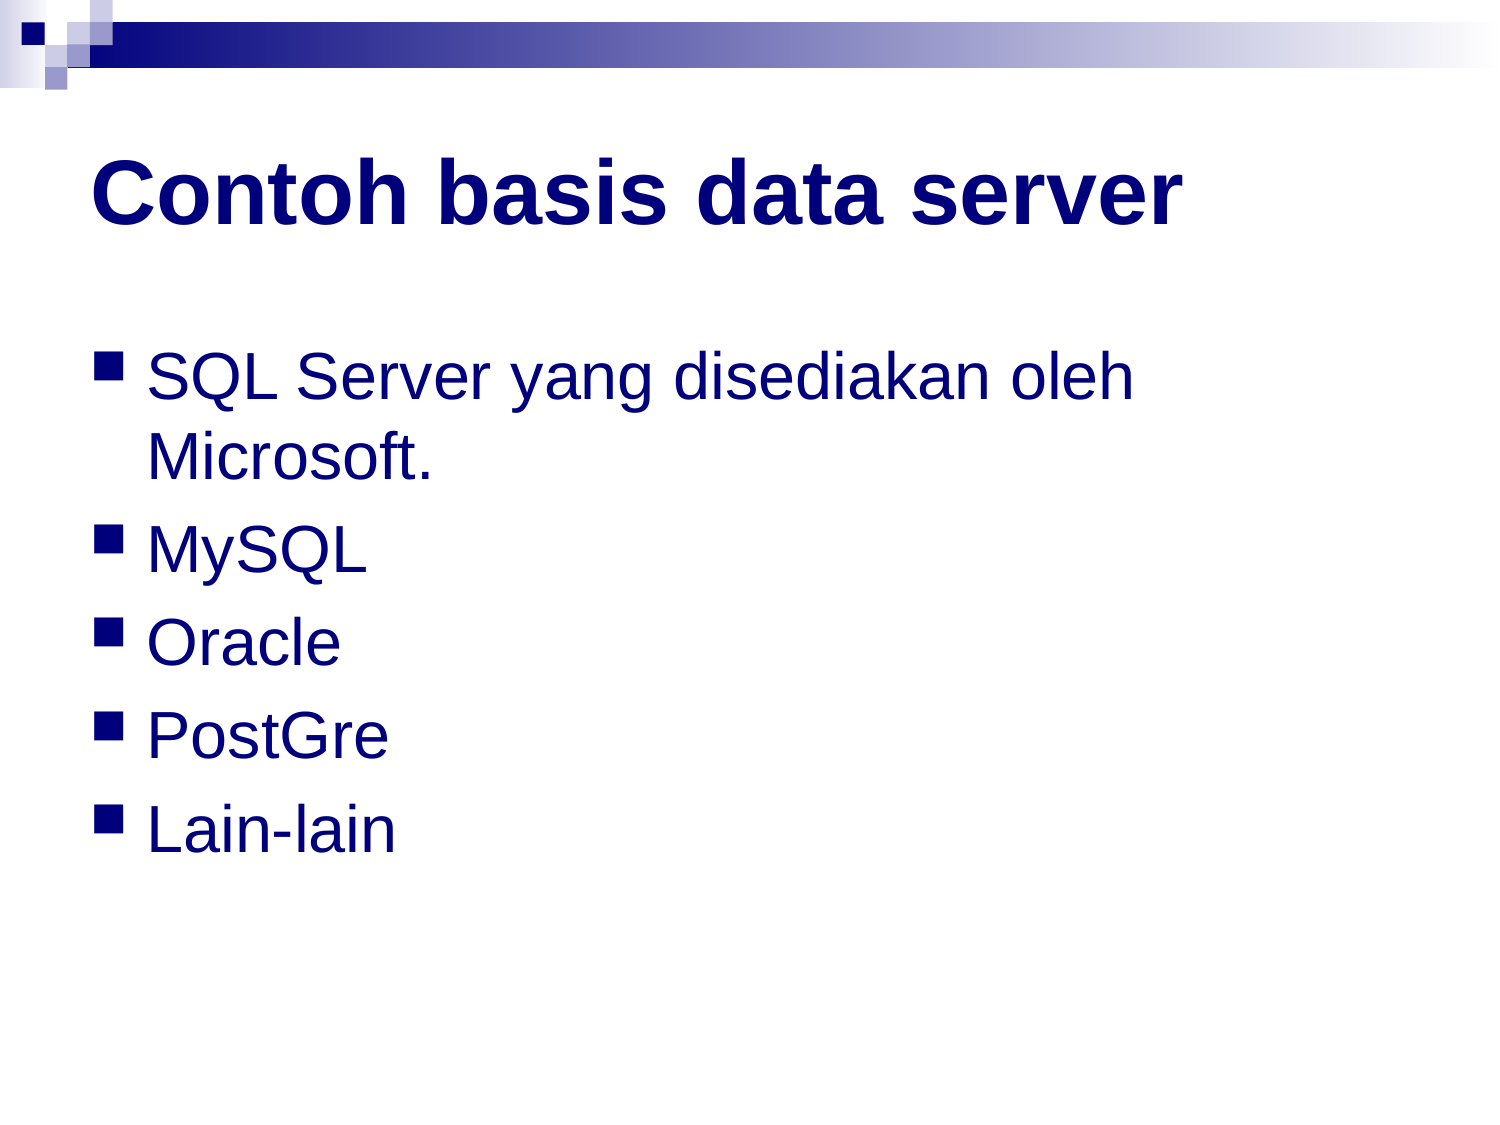

# Contoh basis data server
SQL Server yang disediakan oleh Microsoft.
MySQL
Oracle
PostGre
Lain-lain